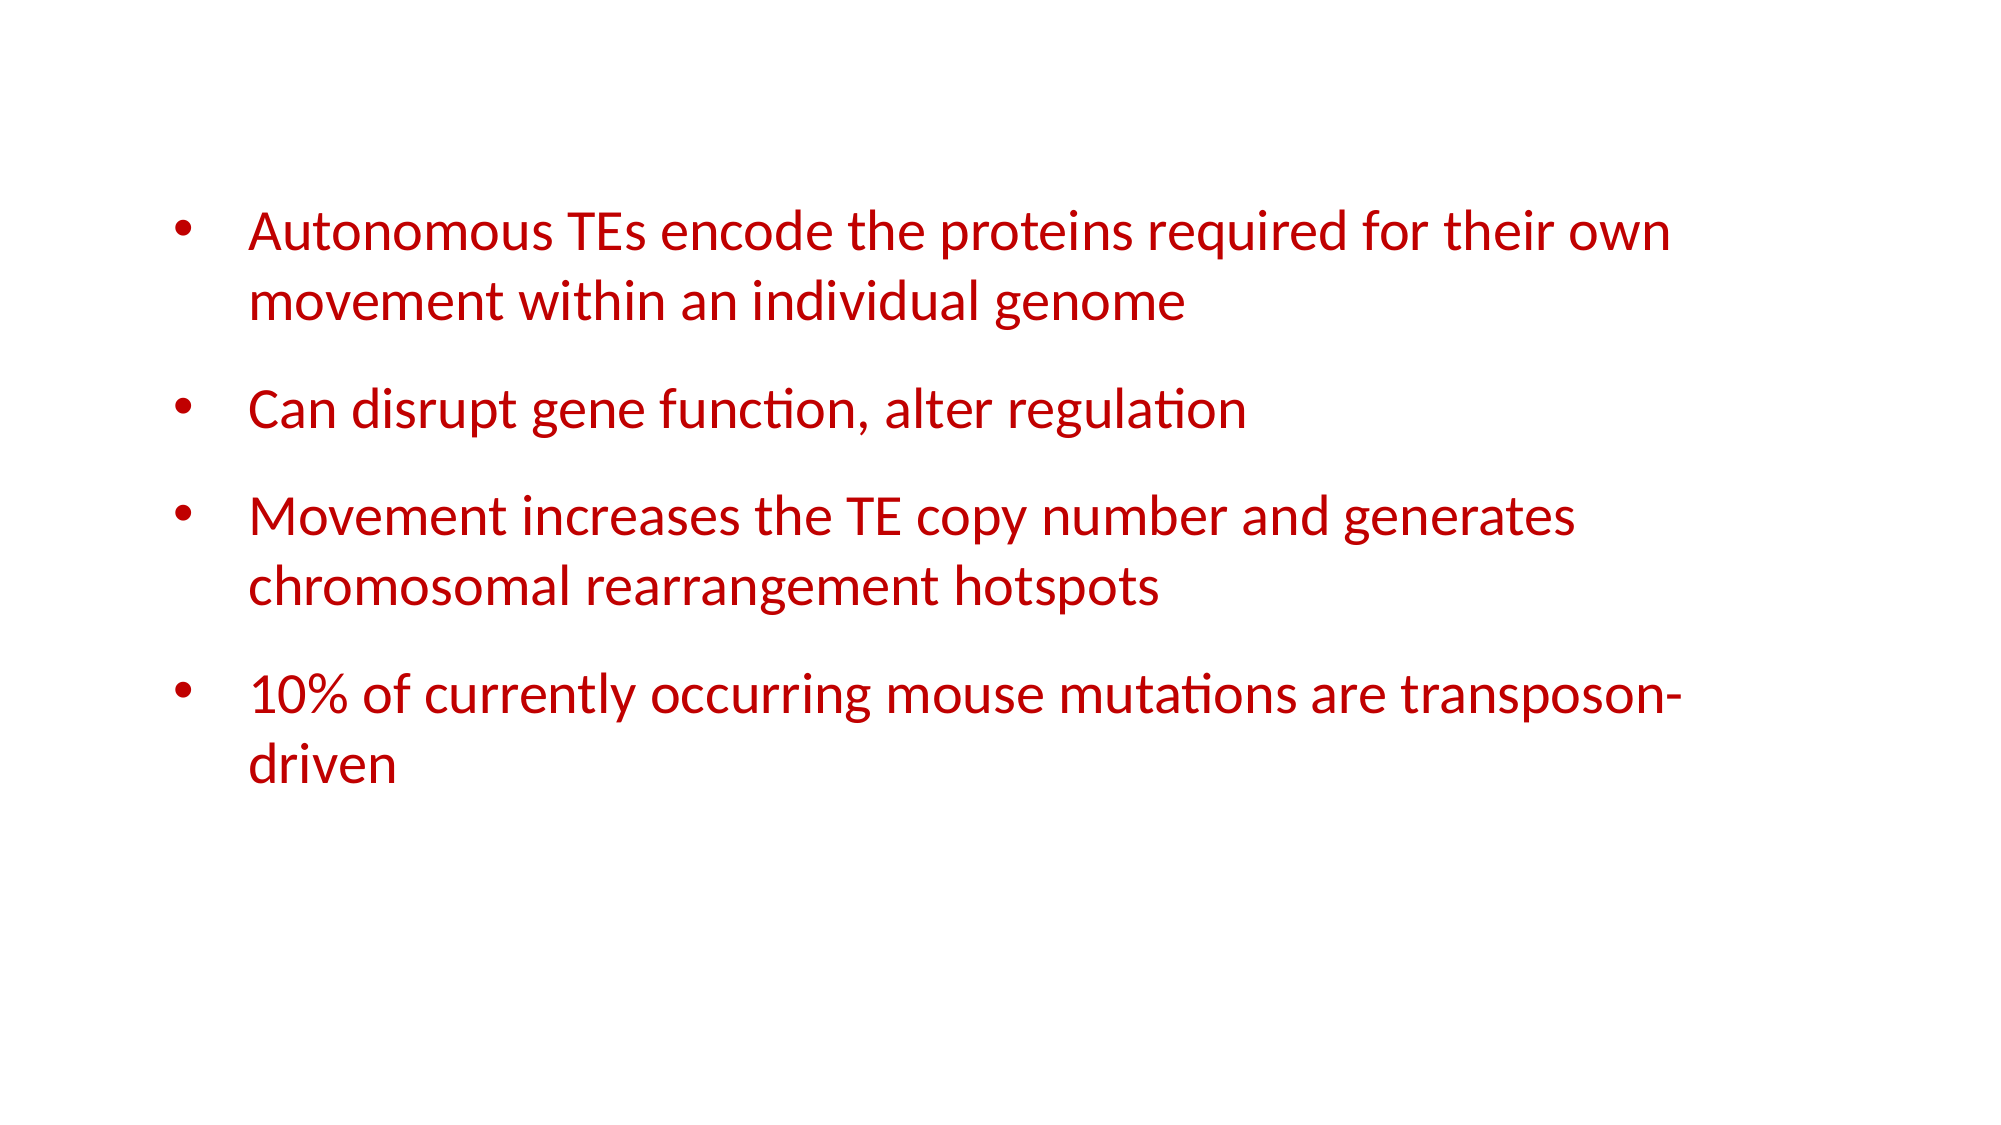

Autonomous TEs encode the proteins required for their own movement within an individual genome
Can disrupt gene function, alter regulation
Movement increases the TE copy number and generates chromosomal rearrangement hotspots
10% of currently occurring mouse mutations are transposon-driven